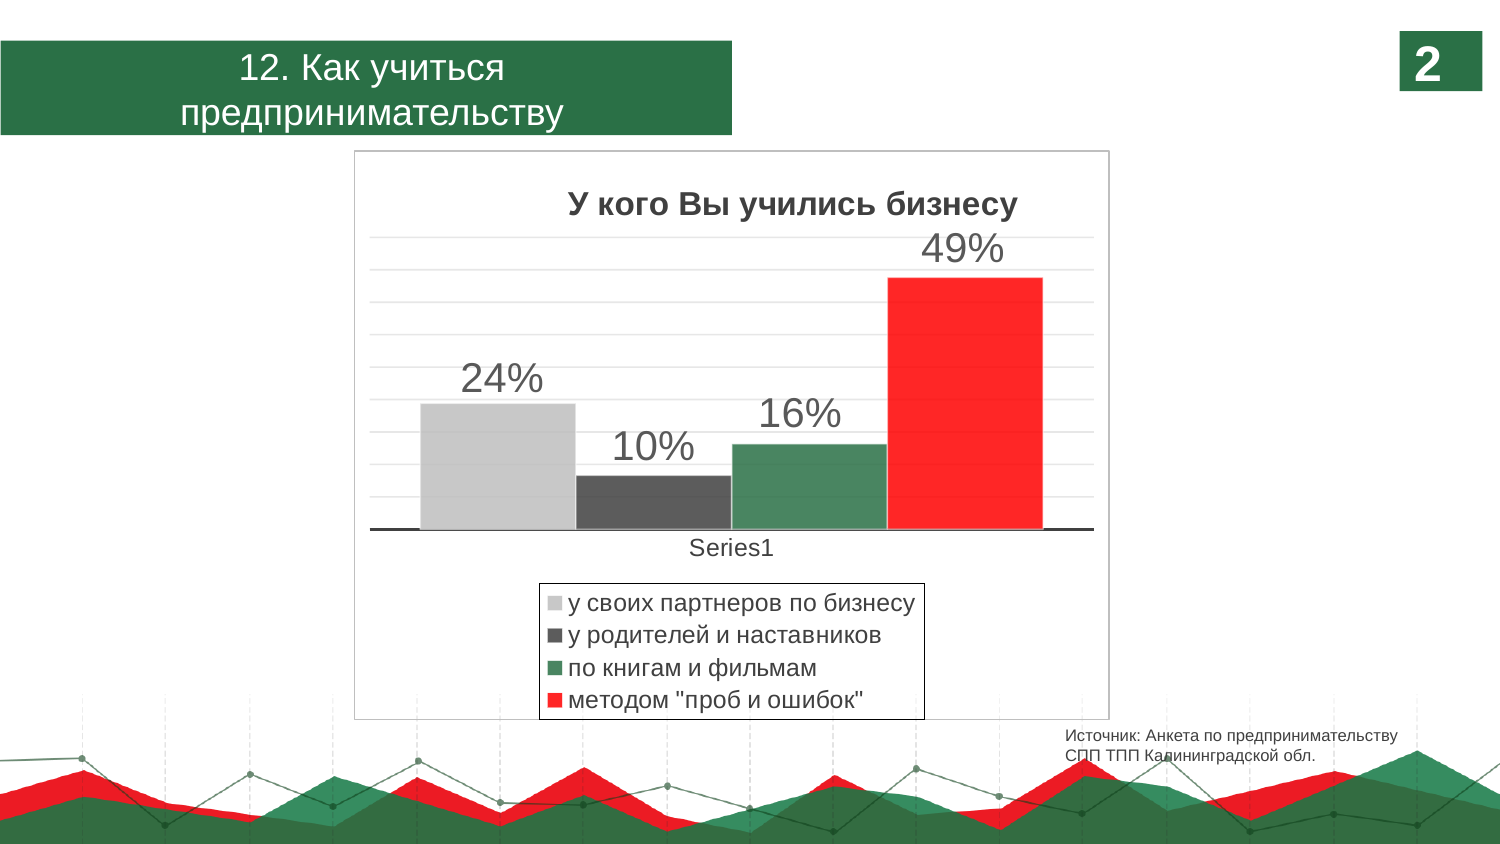

29

12. Как учиться предпринимательству

### Chart: У кого Вы учились бизнесу

| Category | у своих партнеров по бизнесу | у родителей и наставников | по книгам и фильмам | методом "проб и ошибок" |
|---|---|---|---|---|
|  | 38.8 | 16.6 | 26.3 | 77.7 |
Источник: Анкета по предпринимательству
СПП ТПП Калининградской обл.